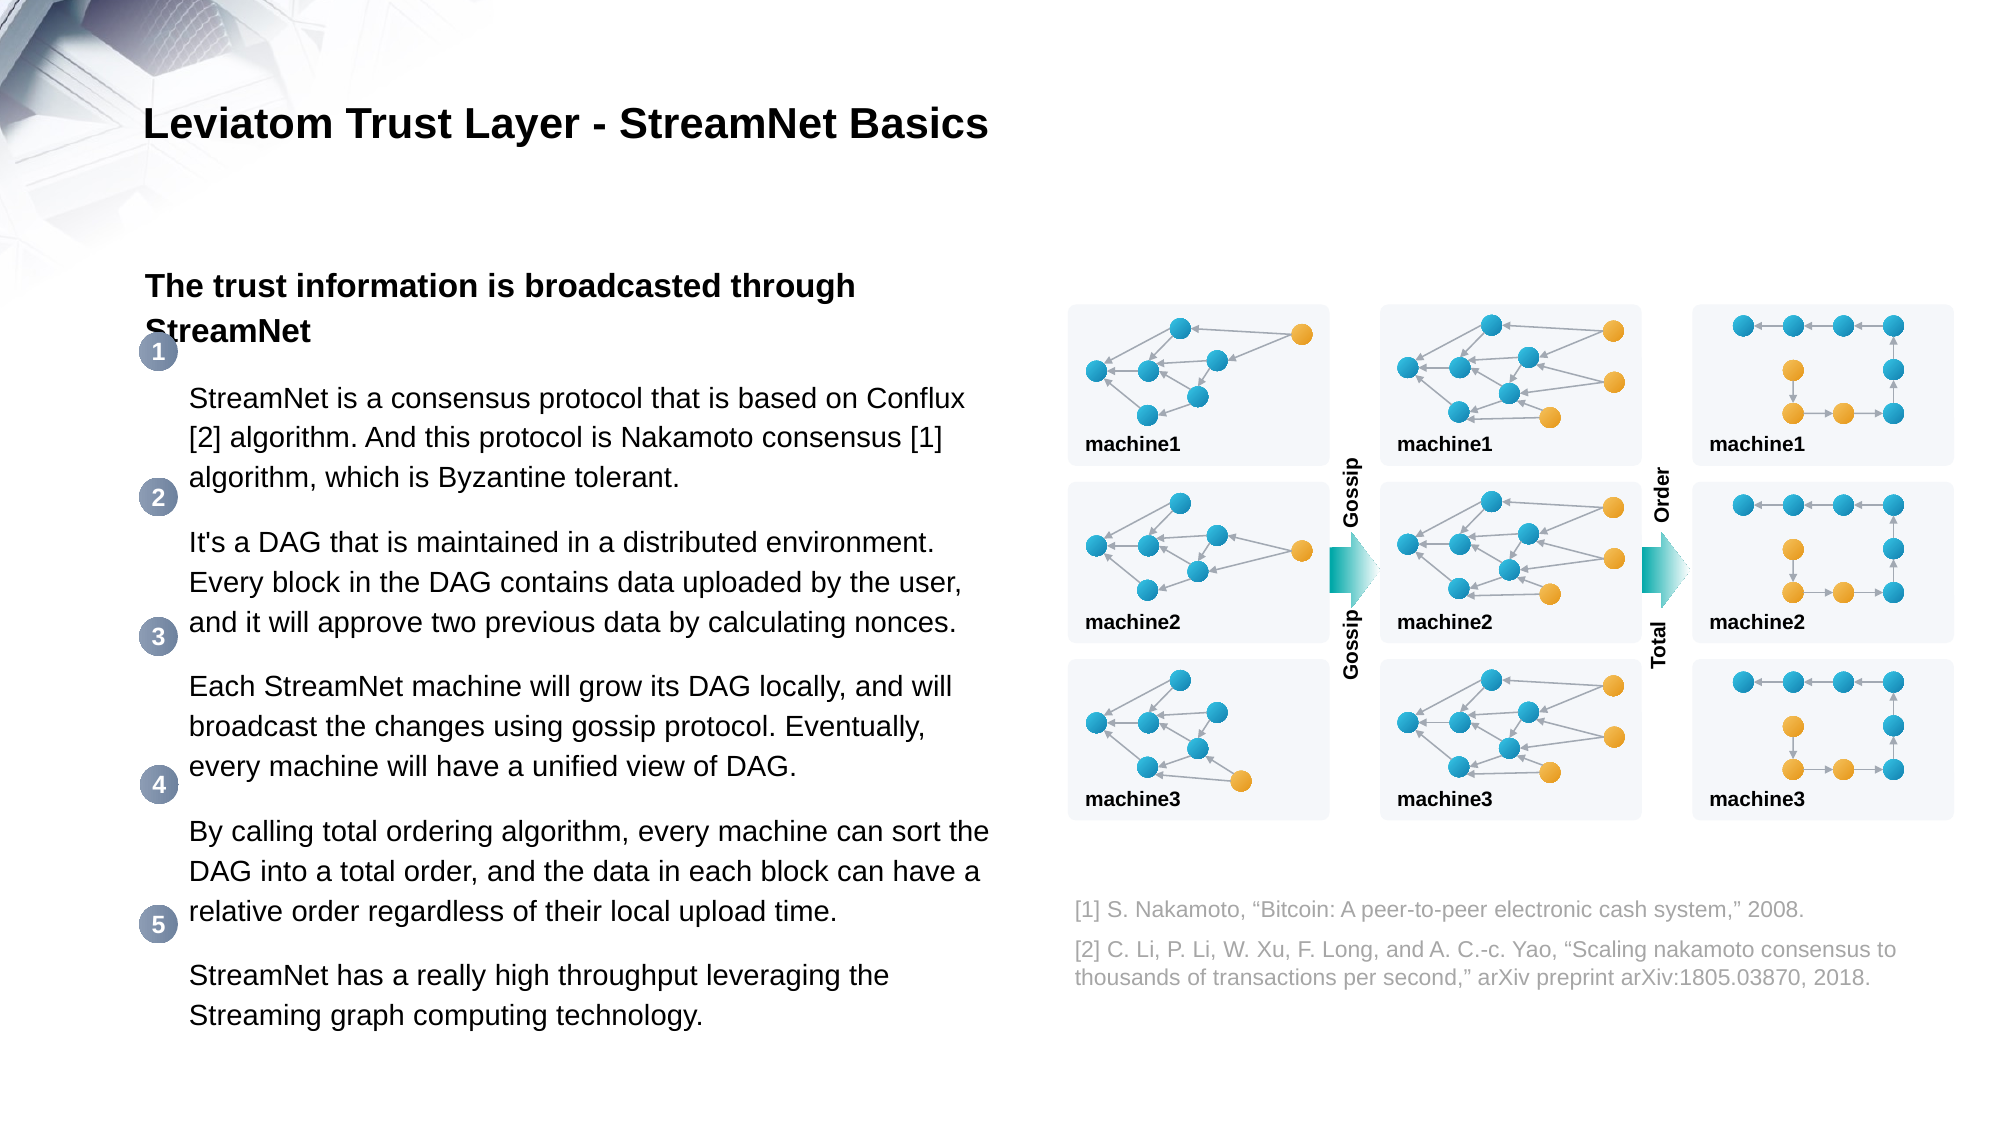

Leviatom Trust Layer - StreamNet Basics

The trust information is broadcasted through StreamNet
StreamNet is a consensus protocol that is based on Conflux [2] algorithm. And this protocol is Nakamoto consensus [1] algorithm, which is Byzantine tolerant.
It's a DAG that is maintained in a distributed environment. Every block in the DAG contains data uploaded by the user, and it will approve two previous data by calculating nonces.
Each StreamNet machine will grow its DAG locally, and will broadcast the changes using gossip protocol. Eventually, every machine will have a unified view of DAG.
By calling total ordering algorithm, every machine can sort the DAG into a total order, and the data in each block can have a relative order regardless of their local upload time.
StreamNet has a really high throughput leveraging the Streaming graph computing technology.

machine1

machine2

machine3

machine1

machine2

machine3

machine1

machine2

machine3

Gossip
Order

Gossip
Total
1
2
3
4
[1] S. Nakamoto, “Bitcoin: A peer-to-peer electronic cash system,” 2008.
[2] C. Li, P. Li, W. Xu, F. Long, and A. C.-c. Yao, “Scaling nakamoto consensus to thousands of transactions per second,” arXiv preprint arXiv:1805.03870, 2018.
5